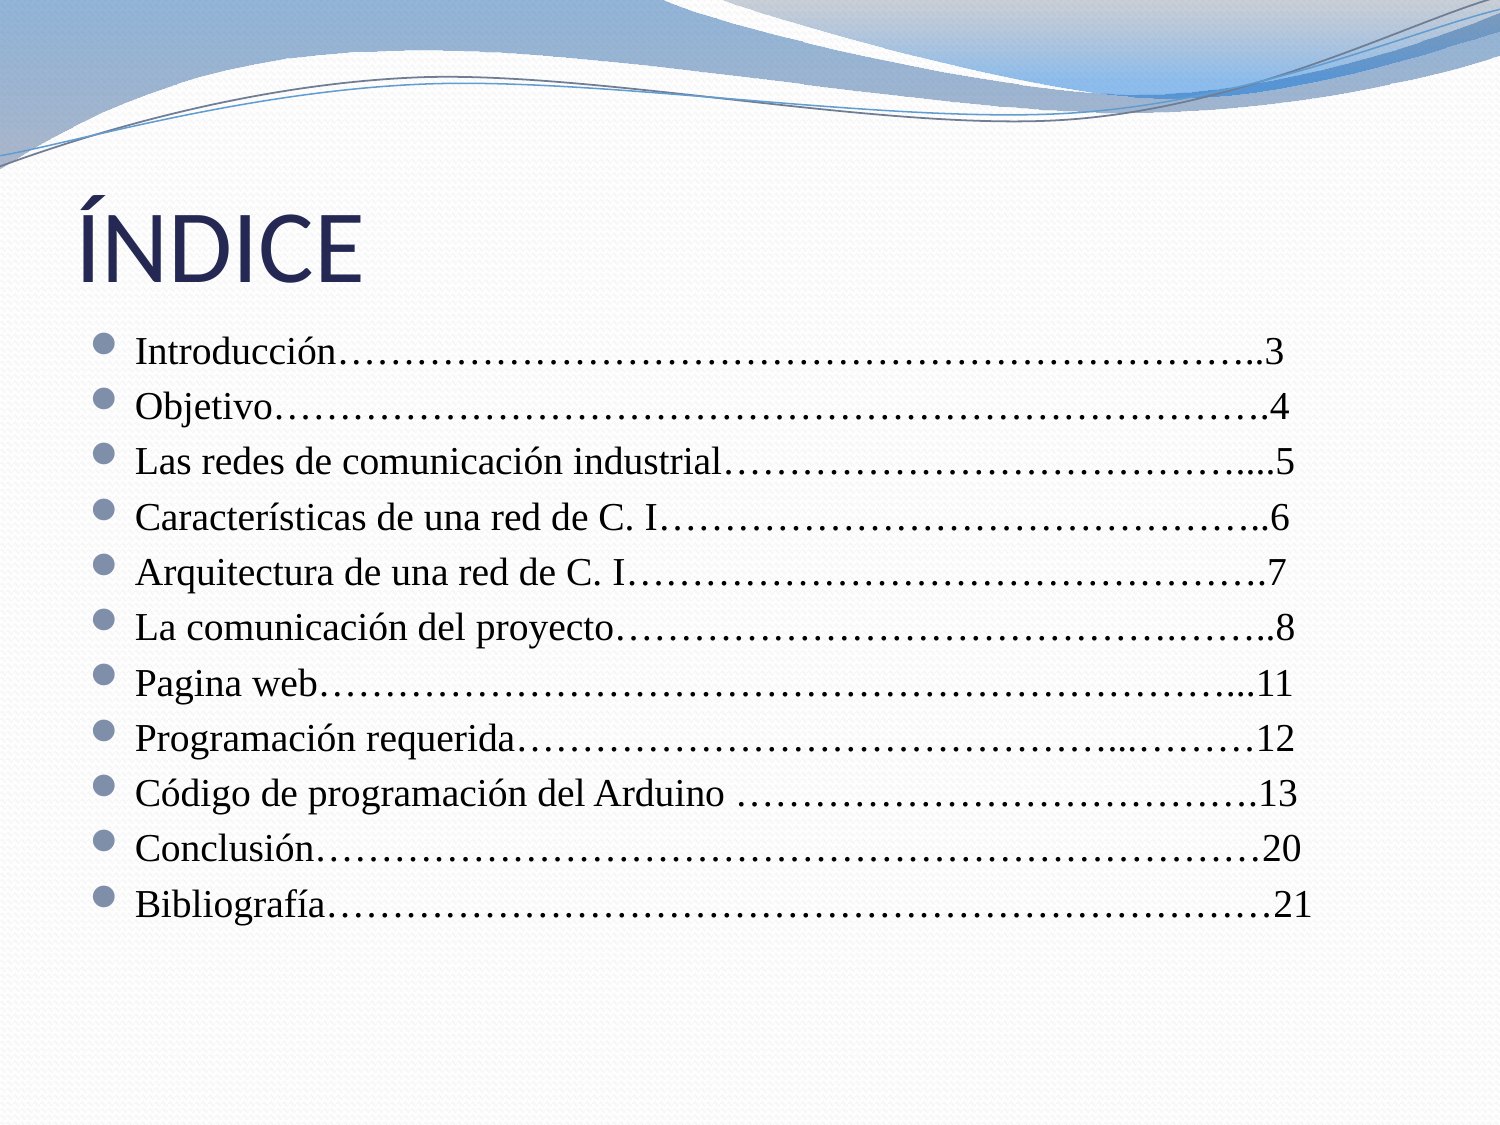

# ÍNDICE
Introducción……………………………………………………………..3
Objetivo………………………………………………………………….4
Las redes de comunicación industrial…………………………………....5
Características de una red de C. I………………………………………..6
Arquitectura de una red de C. I………………………………………….7
La comunicación del proyecto…………………………………….……..8
Pagina web……………………………………………………………...11
Programación requerida………………………………………...………12
Código de programación del Arduino ………………………………….13
Conclusión………………………………………………………………20
Bibliografía………………………………………………………………21